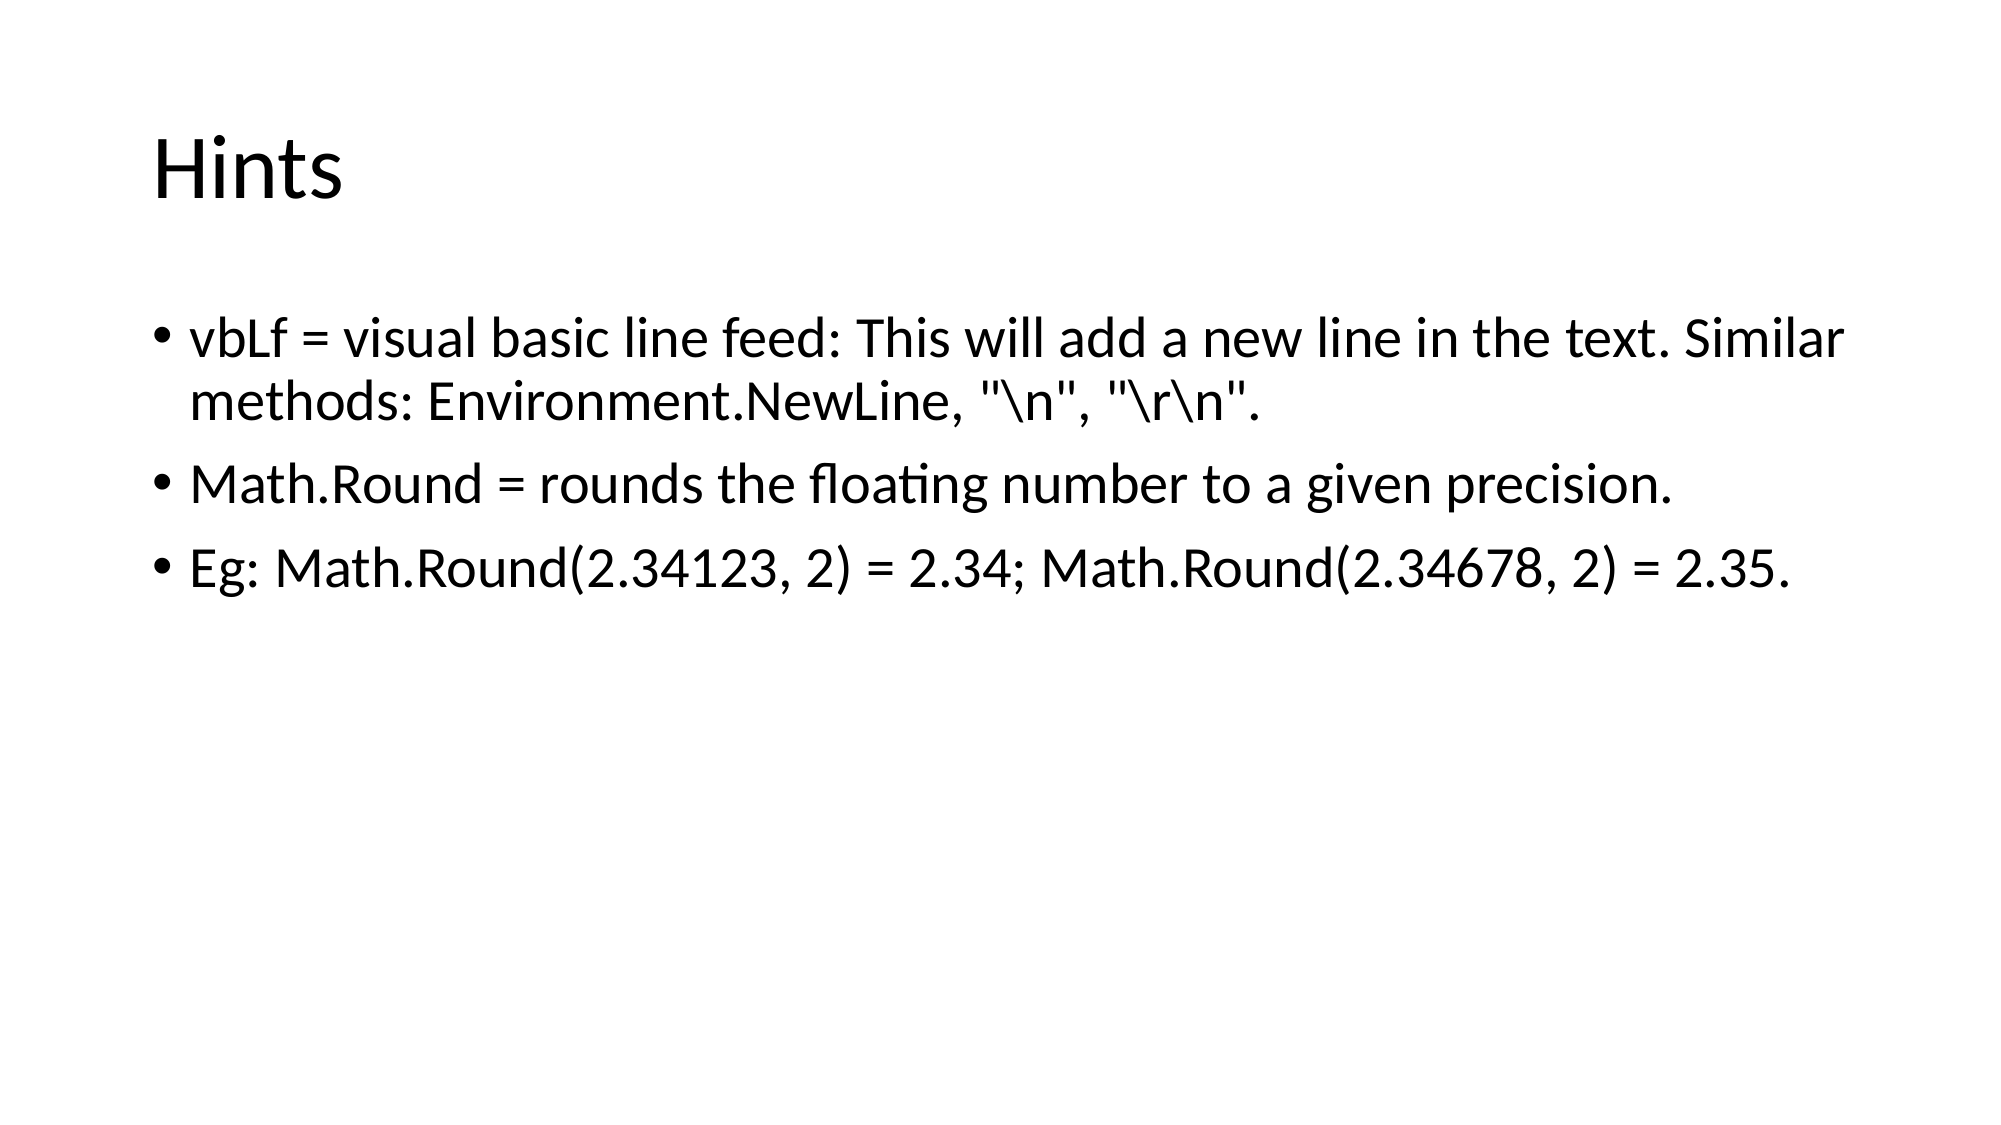

# Hints
vbLf = visual basic line feed: This will add a new line in the text. Similar methods: Environment.NewLine, "\n", "\r\n".
Math.Round = rounds the floating number to a given precision.
Eg: Math.Round(2.34123, 2) = 2.34; Math.Round(2.34678, 2) = 2.35.